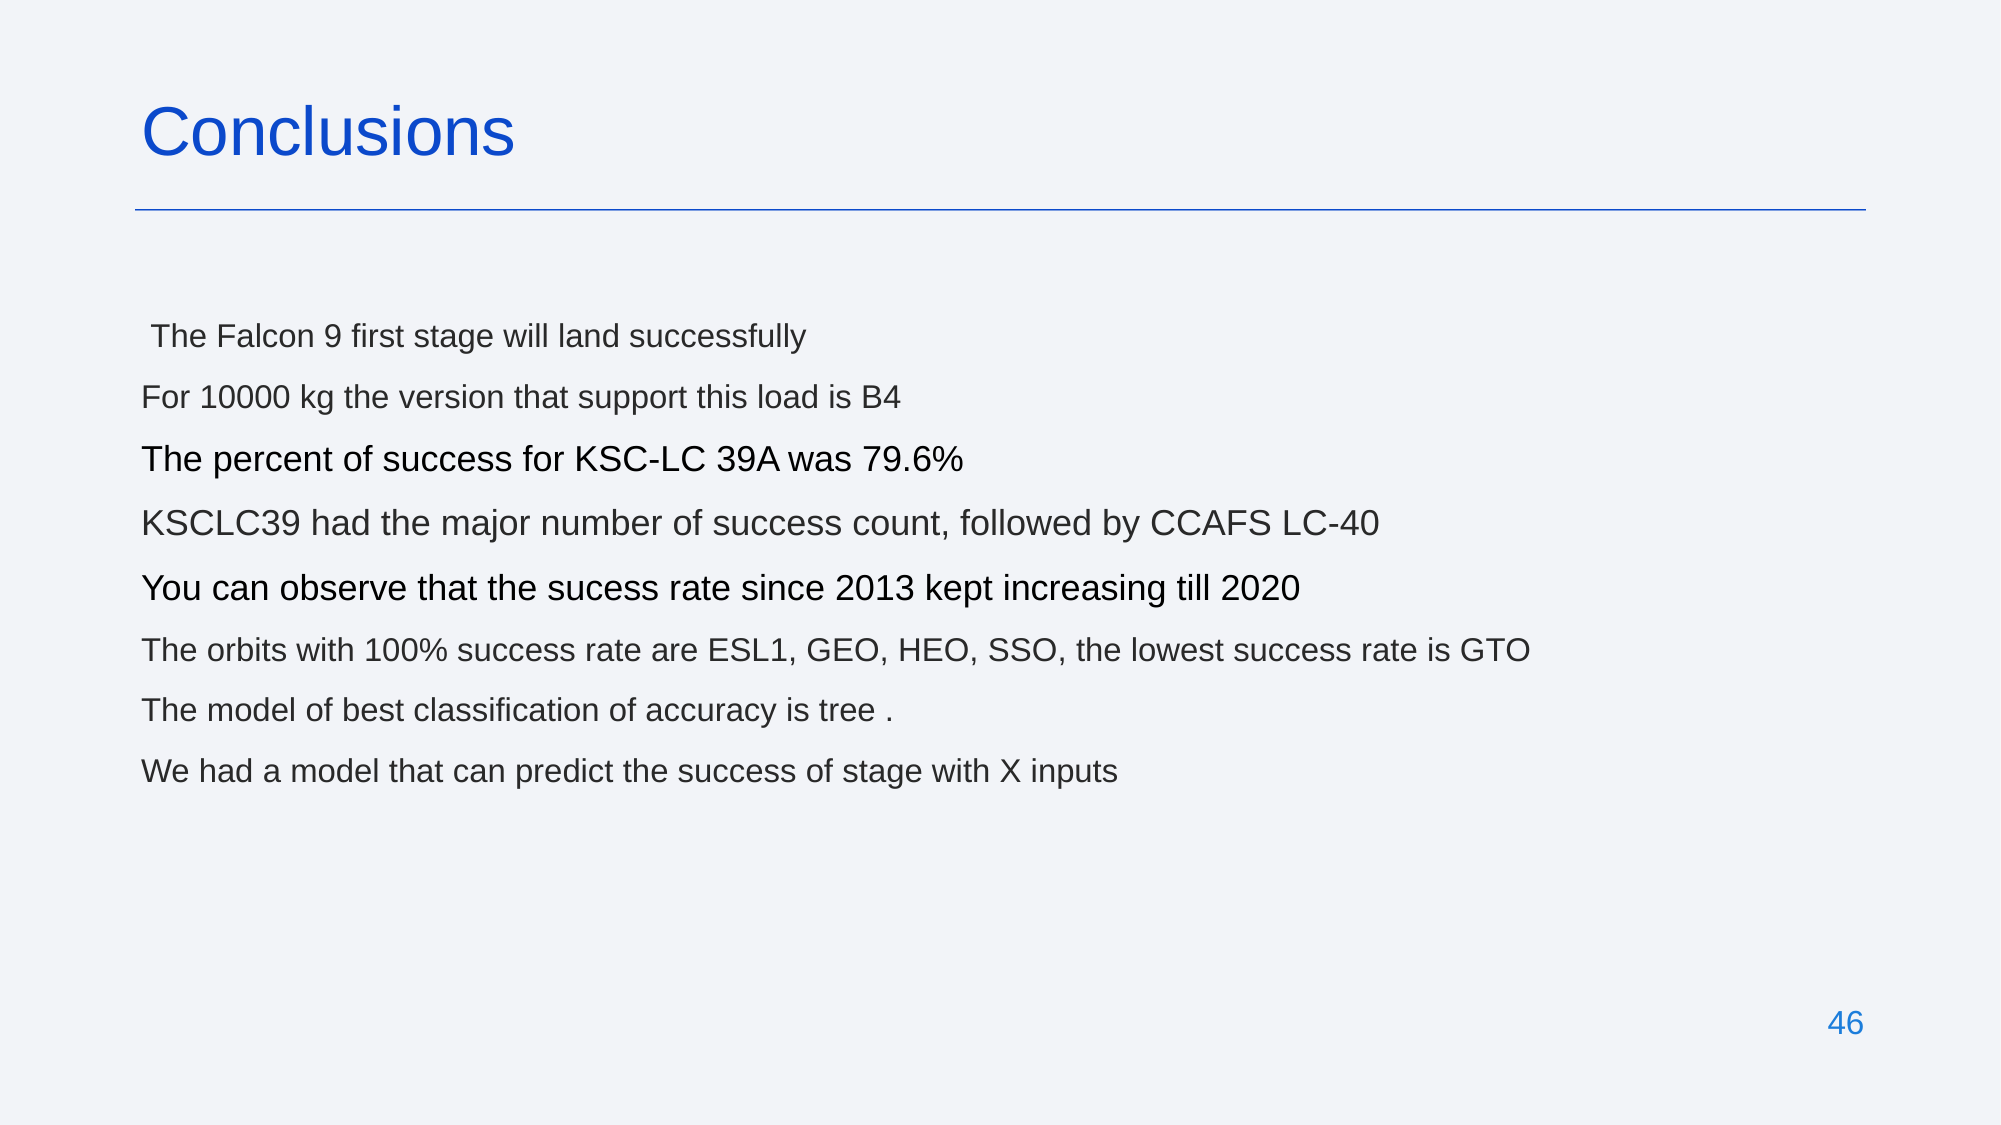

Conclusions
 The Falcon 9 first stage will land successfully
For 10000 kg the version that support this load is B4
The percent of success for KSC-LC 39A was 79.6%
KSCLC39 had the major number of success count, followed by CCAFS LC-40
You can observe that the sucess rate since 2013 kept increasing till 2020
The orbits with 100% success rate are ESL1, GEO, HEO, SSO, the lowest success rate is GTO
The model of best classification of accuracy is tree .
We had a model that can predict the success of stage with X inputs

…
46